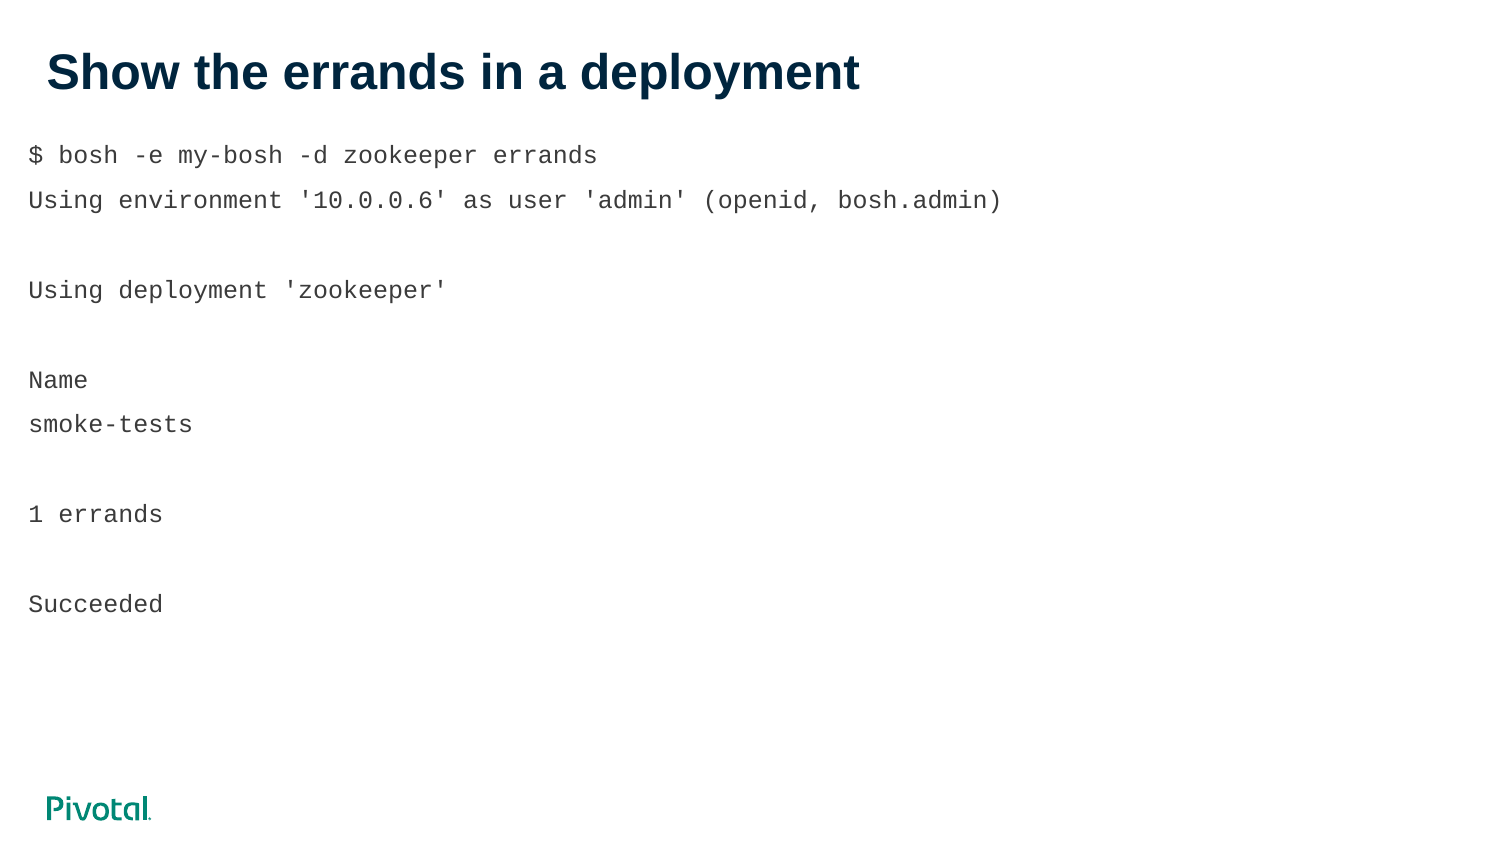

# Show the errands in a deployment

$ bosh -e my-bosh -d zookeeper errands
Using environment '10.0.0.6' as user 'admin' (openid, bosh.admin)

Using deployment 'zookeeper'

Name
smoke-tests

1 errands

Succeeded